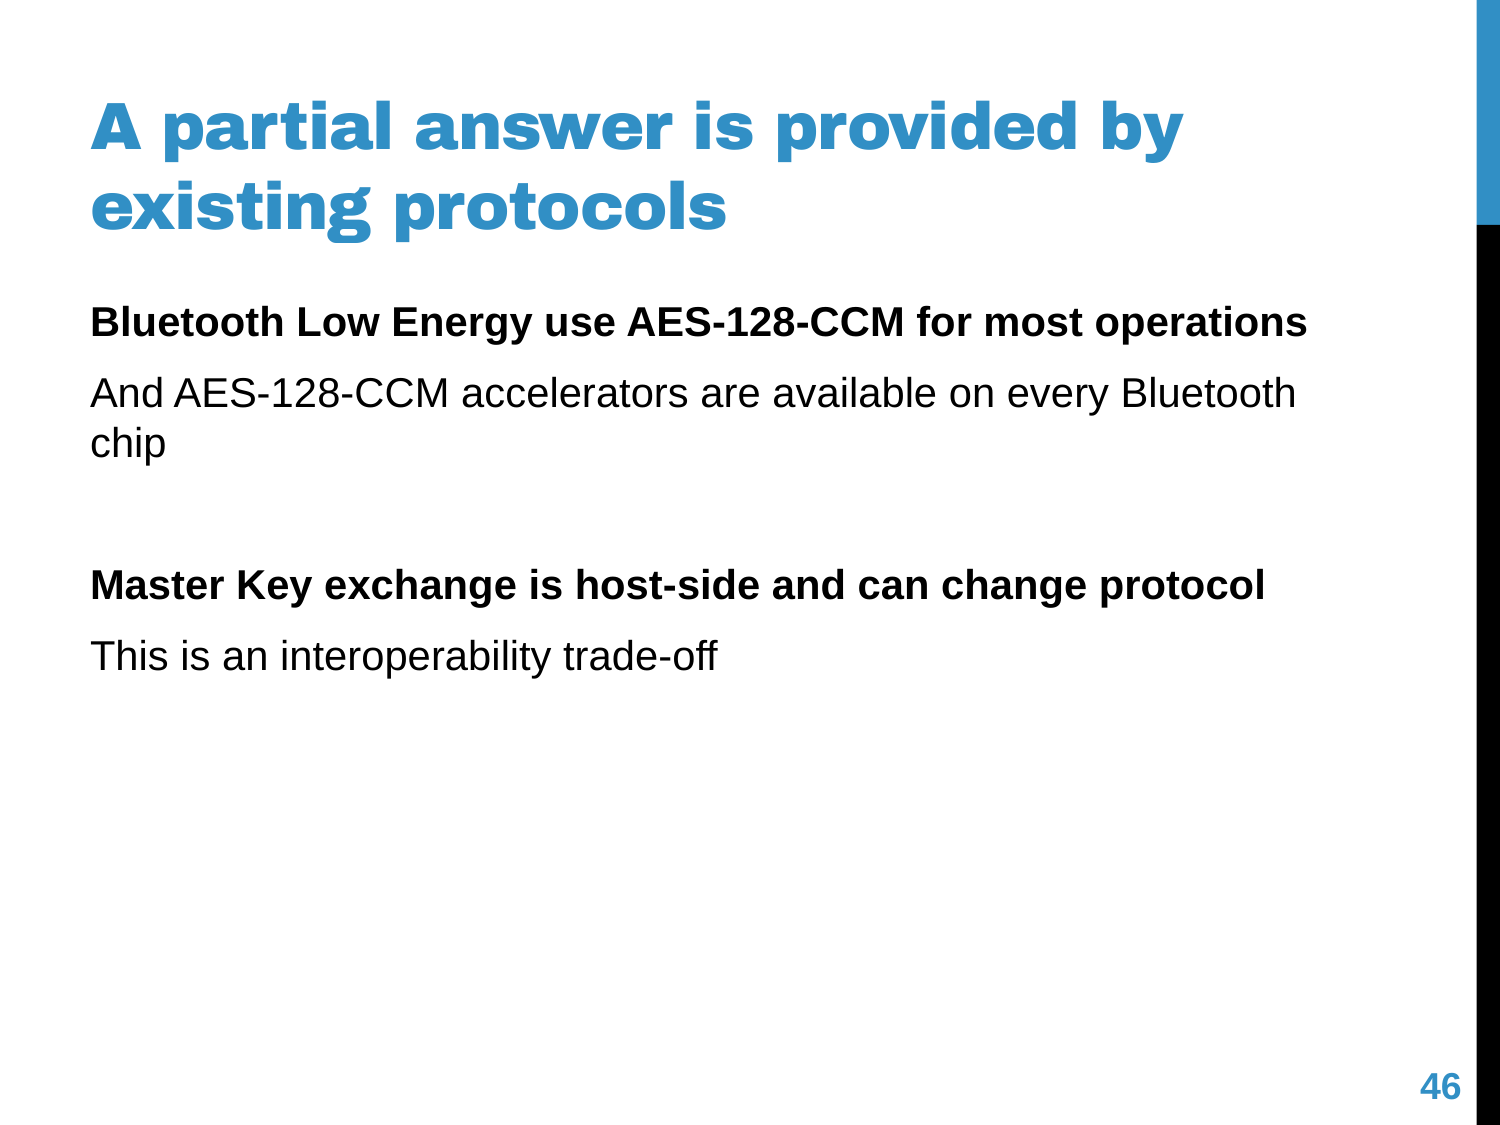

# A partial answer is provided by existing protocols
Bluetooth Low Energy use AES-128-CCM for most operations
And AES-128-CCM accelerators are available on every Bluetooth chip

Master Key exchange is host-side and can change protocol
This is an interoperability trade-off
46